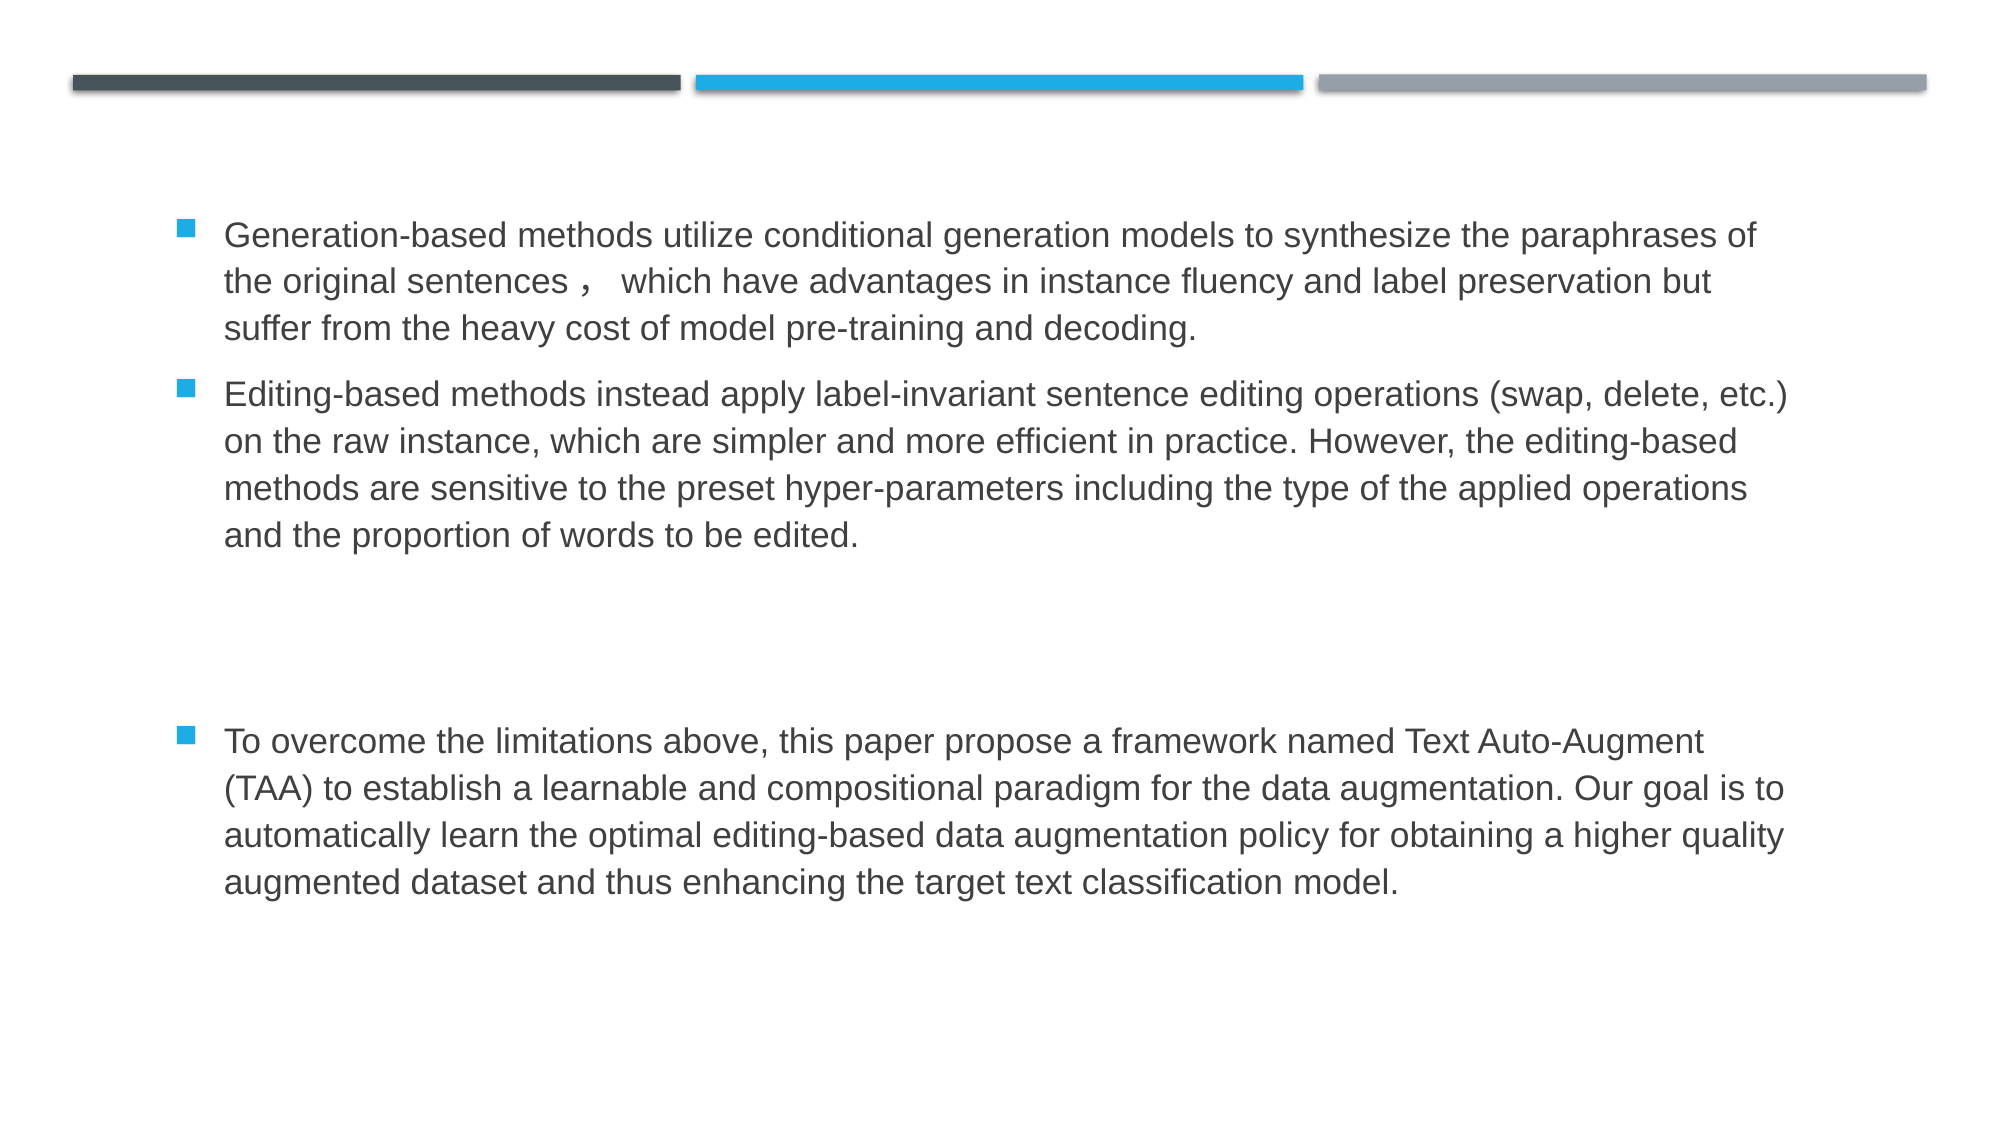

Generation-based methods utilize conditional generation models to synthesize the paraphrases of the original sentences，which have advantages in instance fluency and label preservation but suffer from the heavy cost of model pre-training and decoding.
Editing-based methods instead apply label-invariant sentence editing operations (swap, delete, etc.) on the raw instance, which are simpler and more efficient in practice. However, the editing-based methods are sensitive to the preset hyper-parameters including the type of the applied operations and the proportion of words to be edited.

To overcome the limitations above, this paper propose a framework named Text Auto-Augment (TAA) to establish a learnable and compositional paradigm for the data augmentation. Our goal is to automatically learn the optimal editing-based data augmentation policy for obtaining a higher quality augmented dataset and thus enhancing the target text classification model.